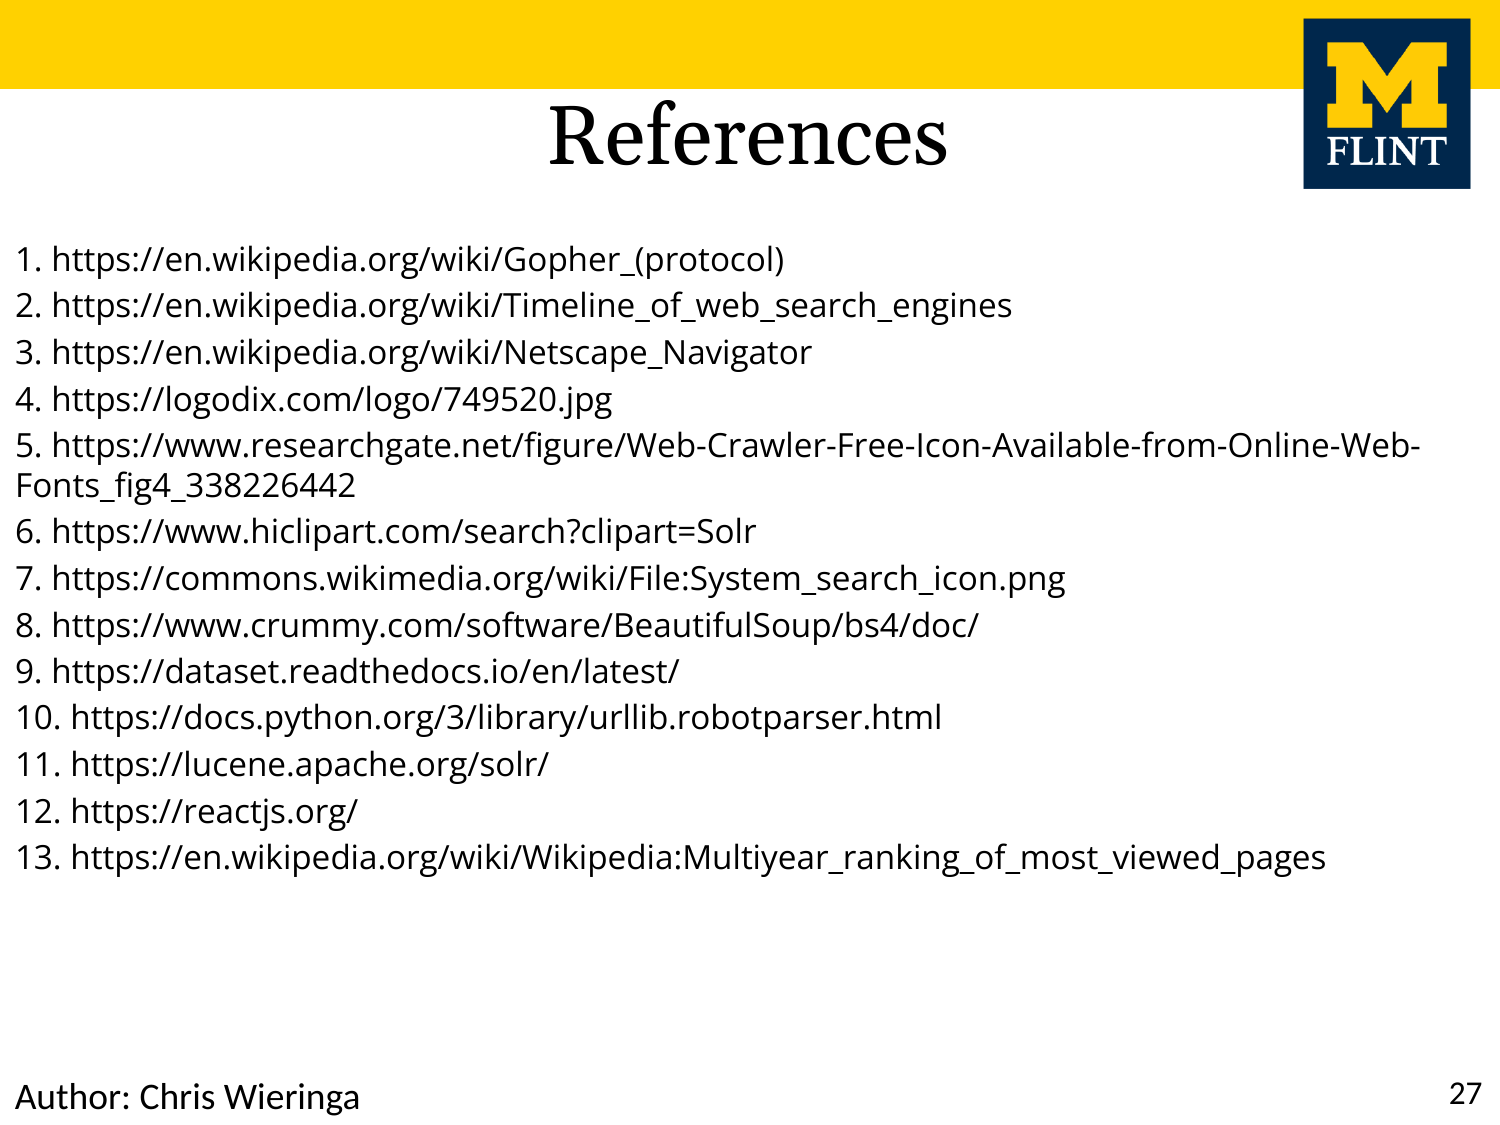

# References
1. https://en.wikipedia.org/wiki/Gopher_(protocol)
2. https://en.wikipedia.org/wiki/Timeline_of_web_search_engines
3. https://en.wikipedia.org/wiki/Netscape_Navigator
4. https://logodix.com/logo/749520.jpg
5. https://www.researchgate.net/figure/Web-Crawler-Free-Icon-Available-from-Online-Web-Fonts_fig4_338226442
6. https://www.hiclipart.com/search?clipart=Solr
7. https://commons.wikimedia.org/wiki/File:System_search_icon.png
8. https://www.crummy.com/software/BeautifulSoup/bs4/doc/
9. https://dataset.readthedocs.io/en/latest/
10. https://docs.python.org/3/library/urllib.robotparser.html
11. https://lucene.apache.org/solr/
12. https://reactjs.org/
13. https://en.wikipedia.org/wiki/Wikipedia:Multiyear_ranking_of_most_viewed_pages

27
Author: Chris Wieringa